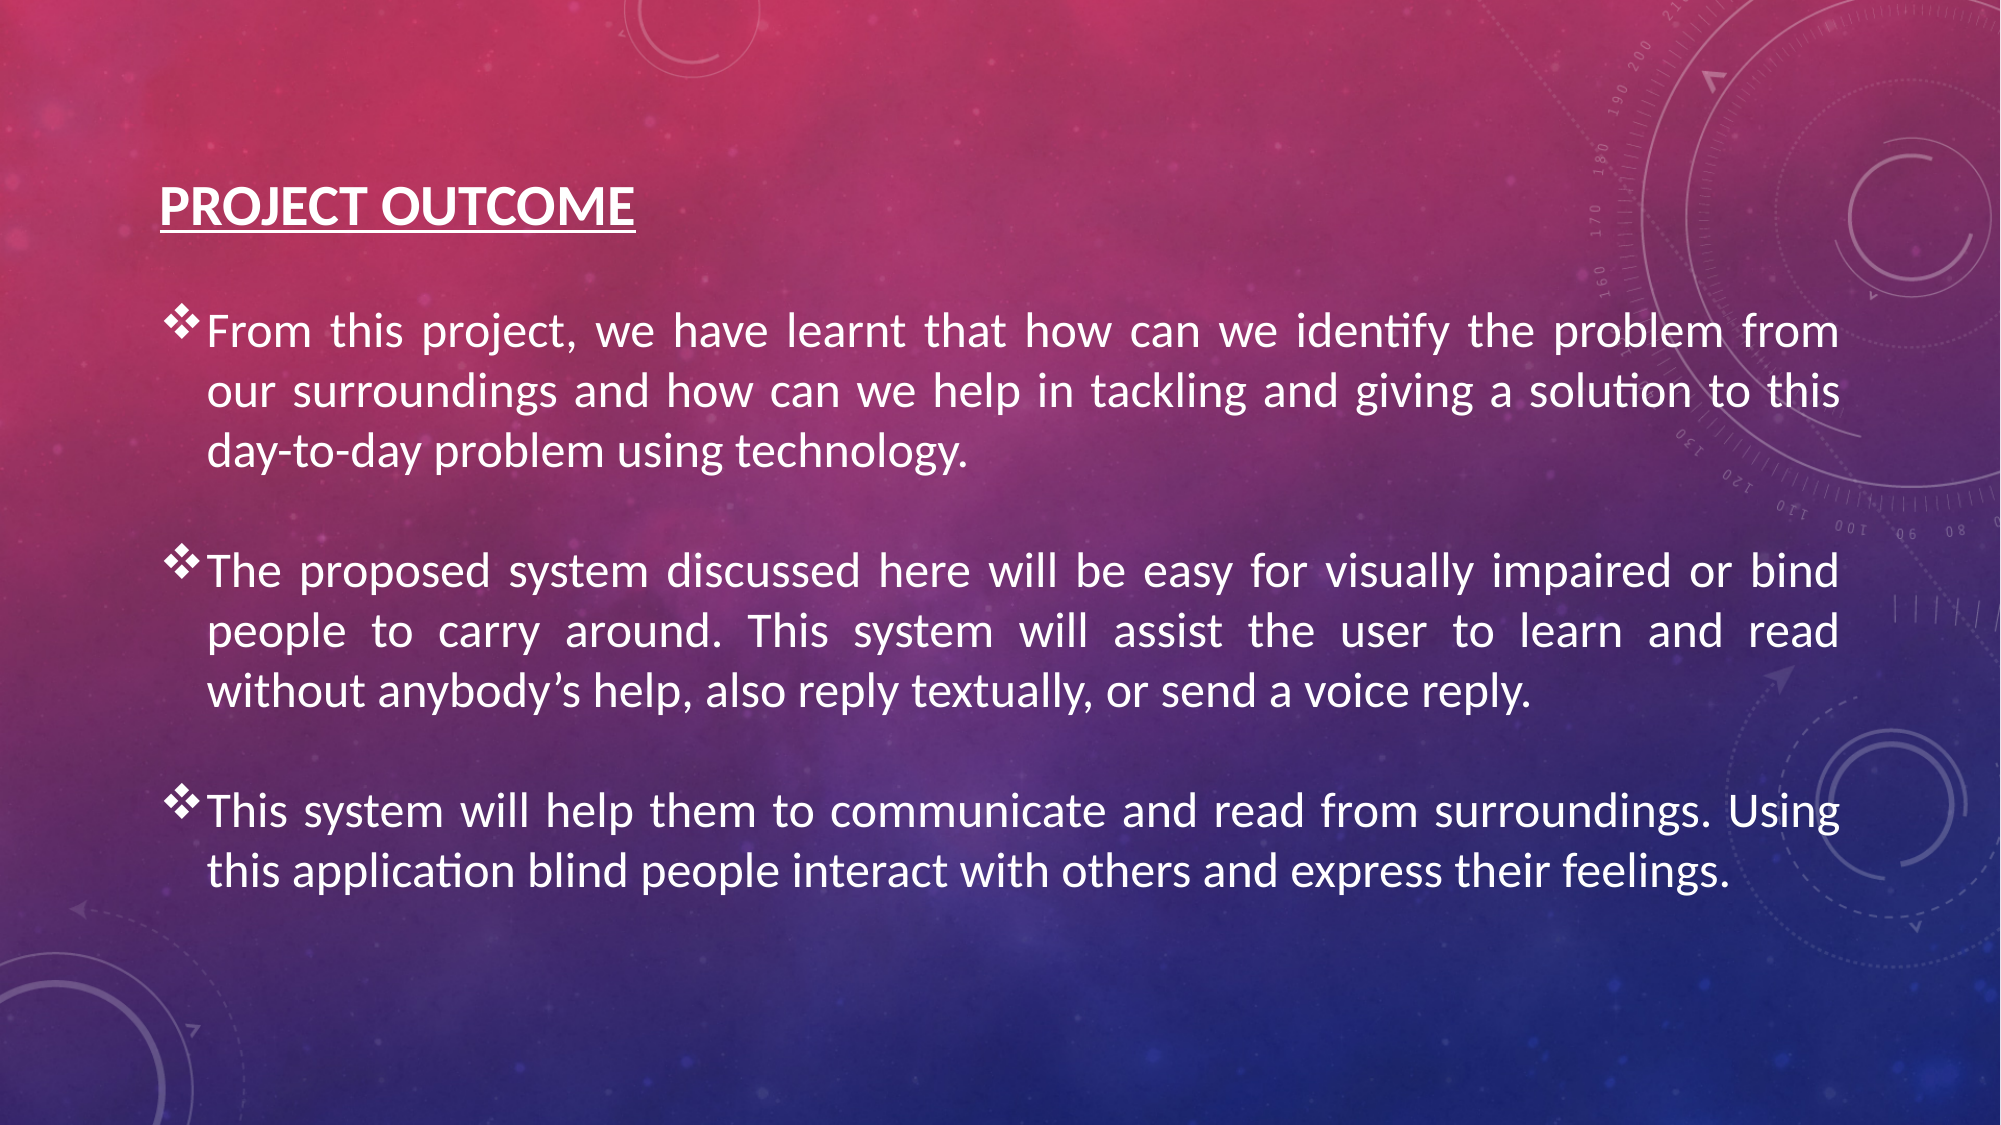

PROJECT OUTCOME

From this project, we have learnt that how can we identify the problem from our surroundings and how can we help in tackling and giving a solution to this day-to-day problem using technology.

The proposed system discussed here will be easy for visually impaired or bind people to carry around. This system will assist the user to learn and read without anybody’s help, also reply textually, or send a voice reply.

This system will help them to communicate and read from surroundings. Using this application blind people interact with others and express their feelings.